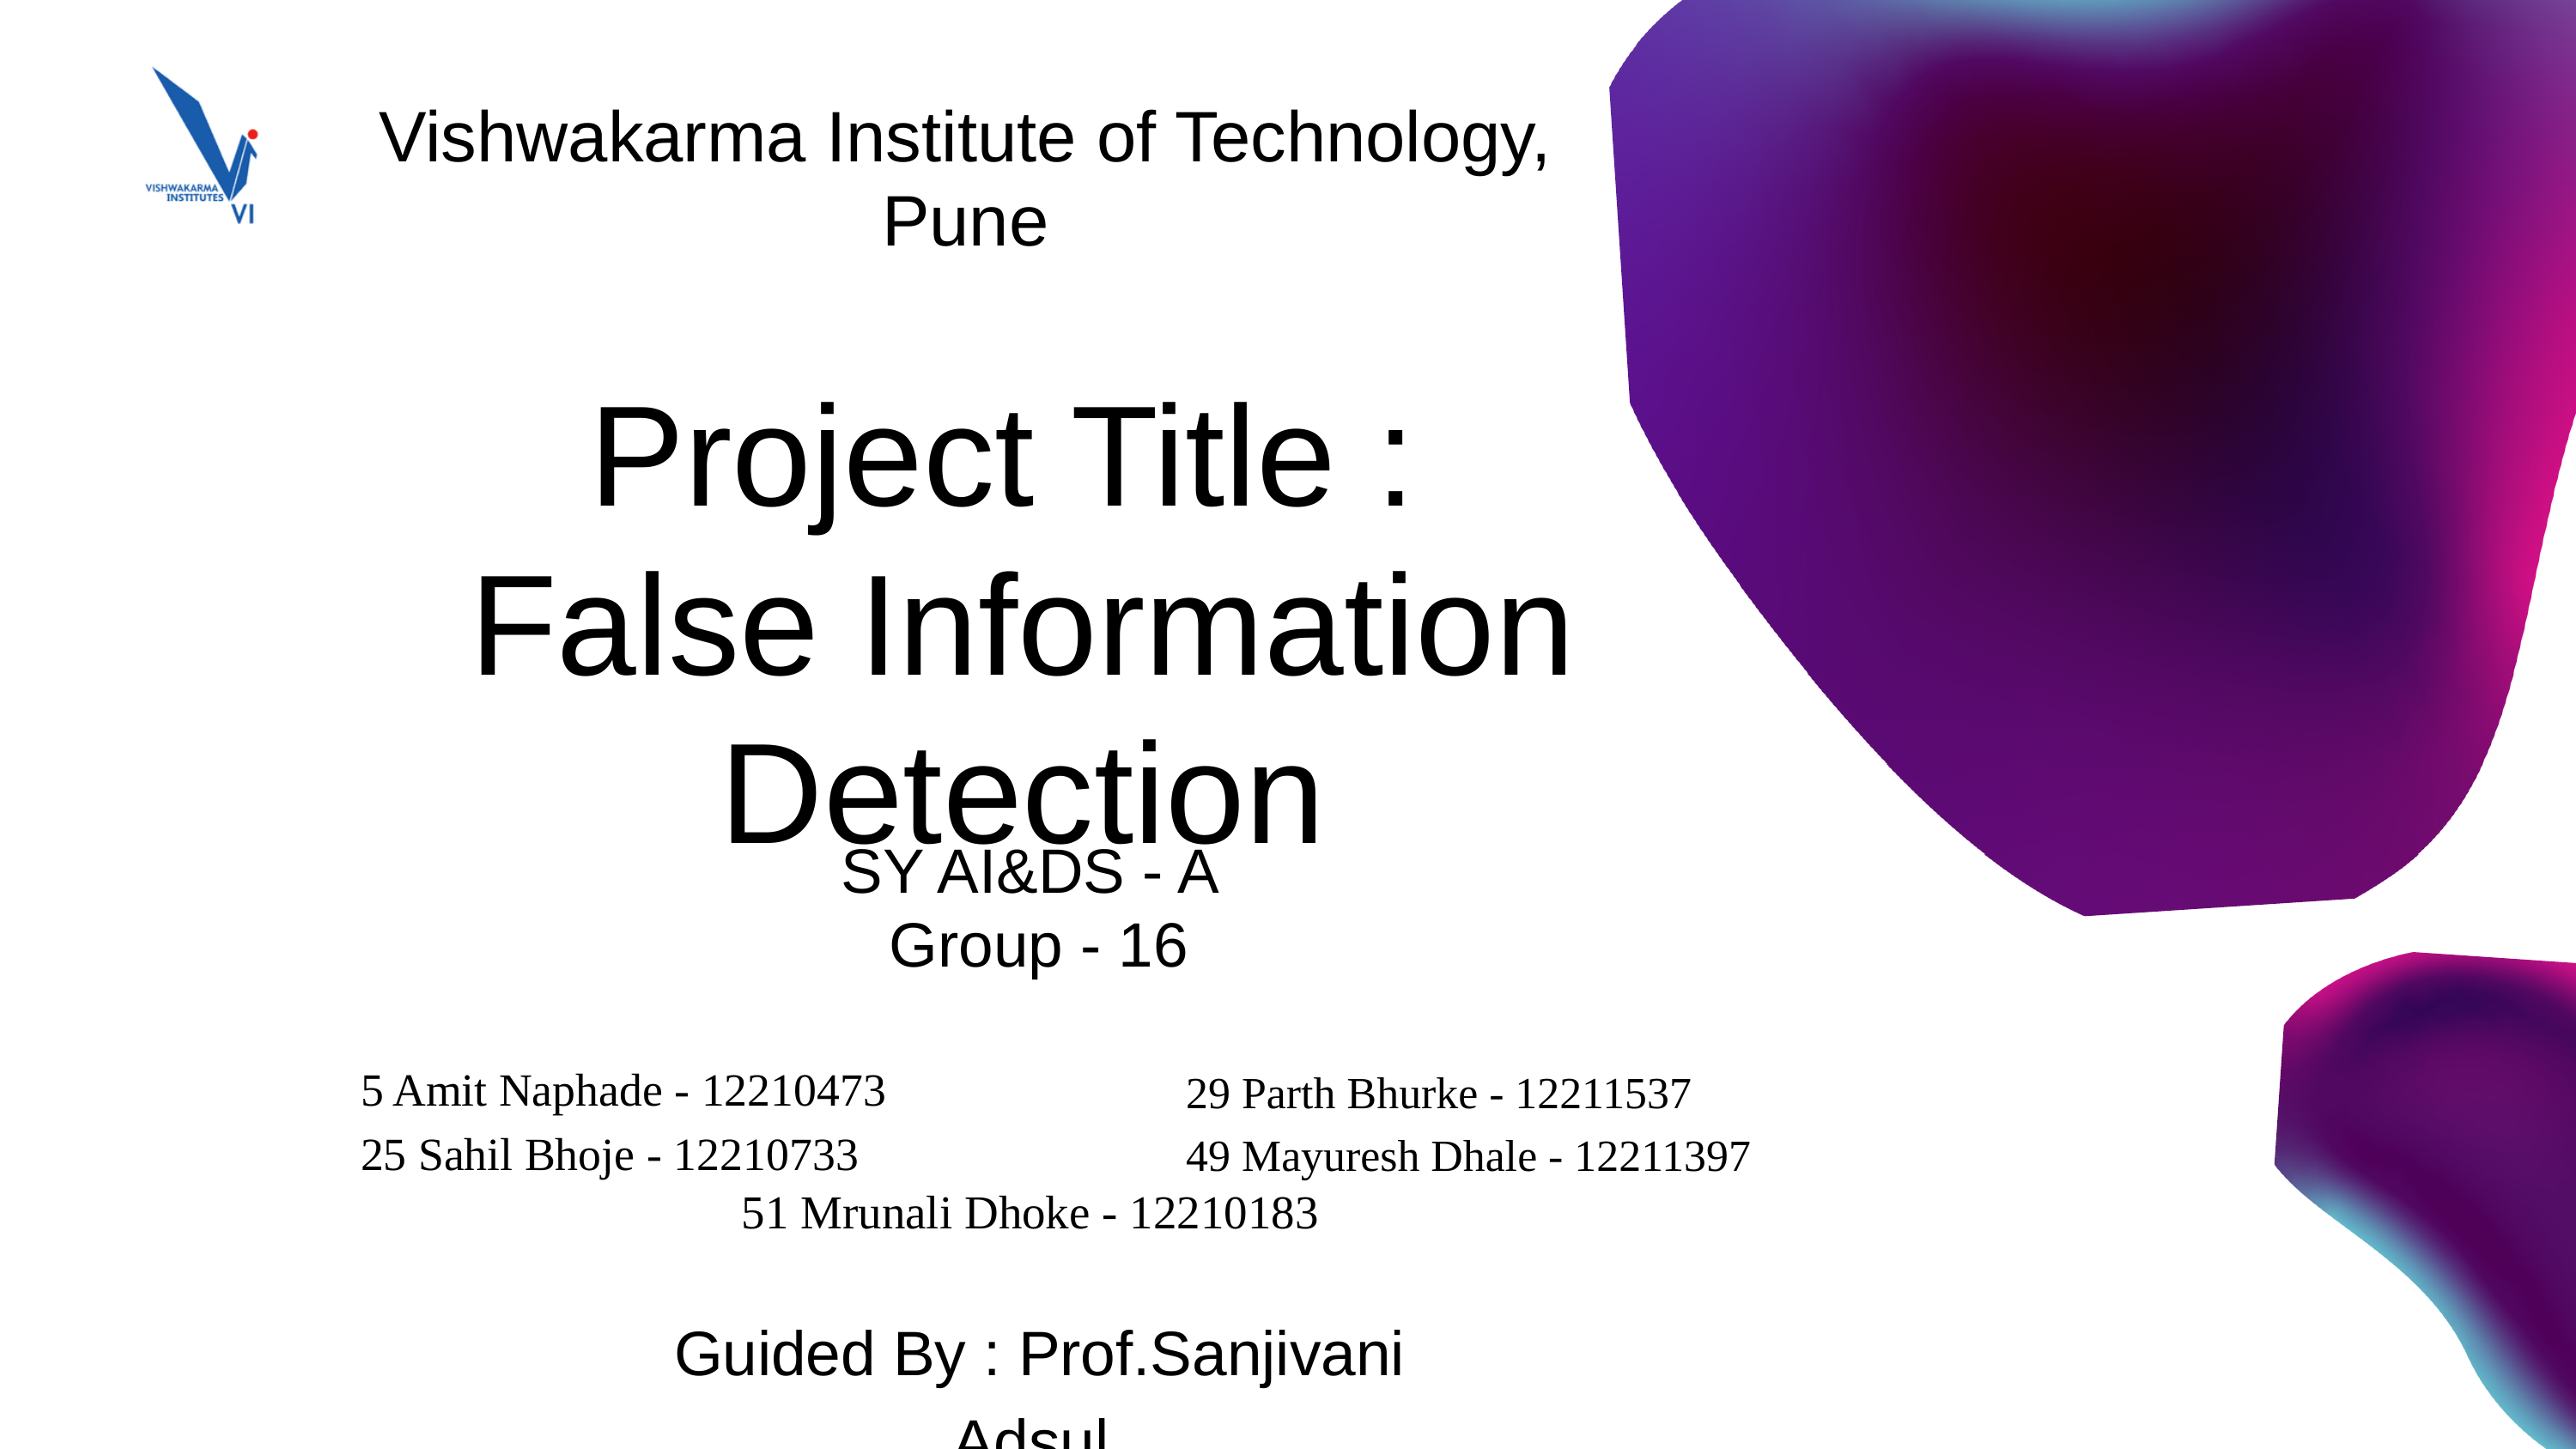

Vishwakarma Institute of Technology, Pune
Project Title :
False Information Detection
SY AI&DS - A
 Group - 16

5 Amit Naphade - 12210473
25 Sahil Bhoje - 12210733
29 Parth Bhurke - 12211537
49 Mayuresh Dhale - 12211397
51 Mrunali Dhoke - 12210183
Guided By : Prof.Sanjivani Adsul